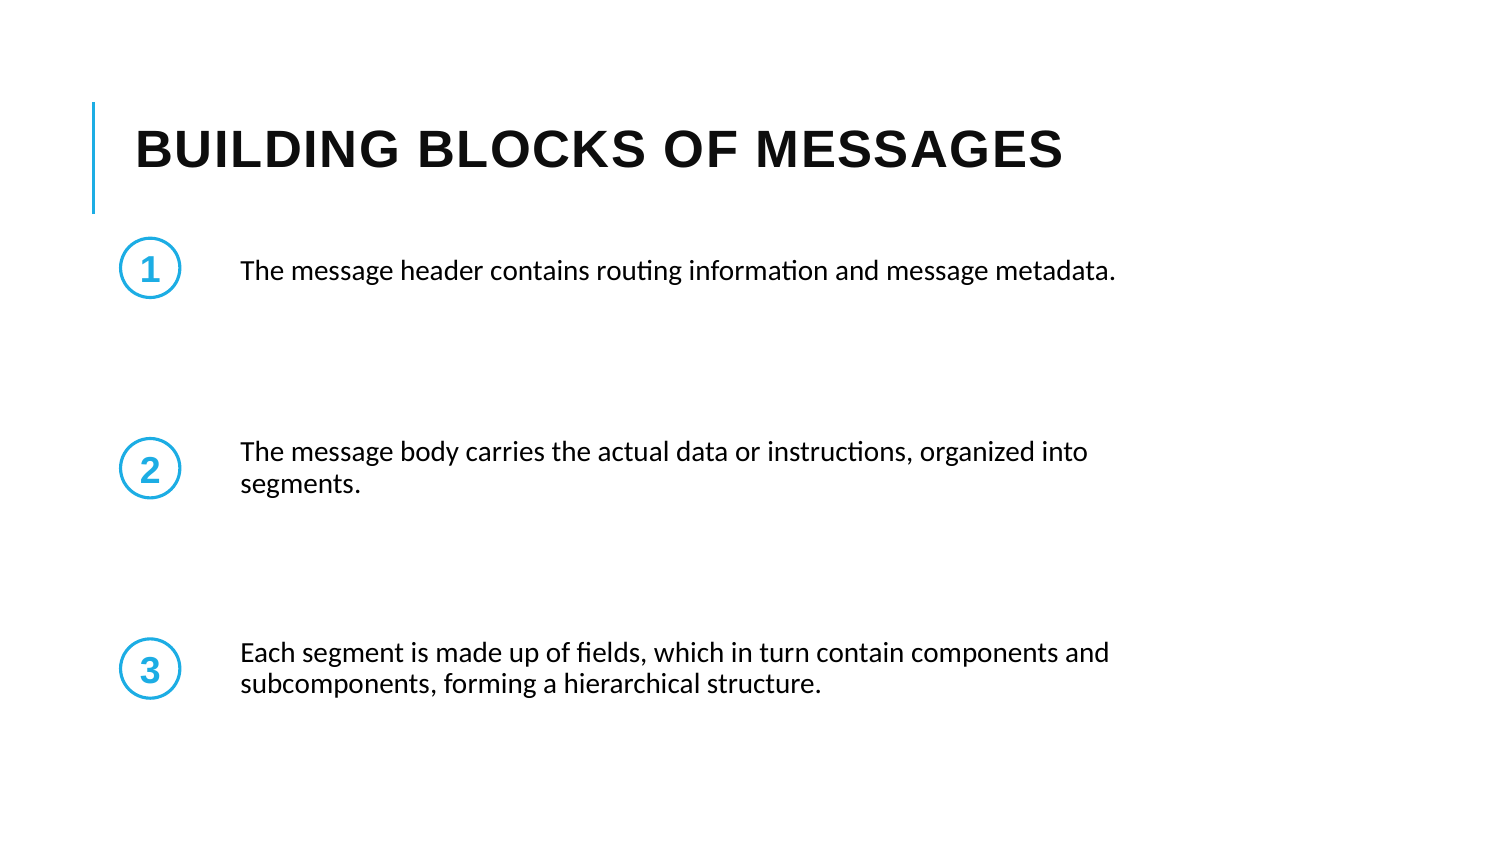

# Building Blocks of Messages
The message header contains routing information and message metadata.
1
The message body carries the actual data or instructions, organized into segments.
2
Each segment is made up of fields, which in turn contain components and subcomponents, forming a hierarchical structure.
3